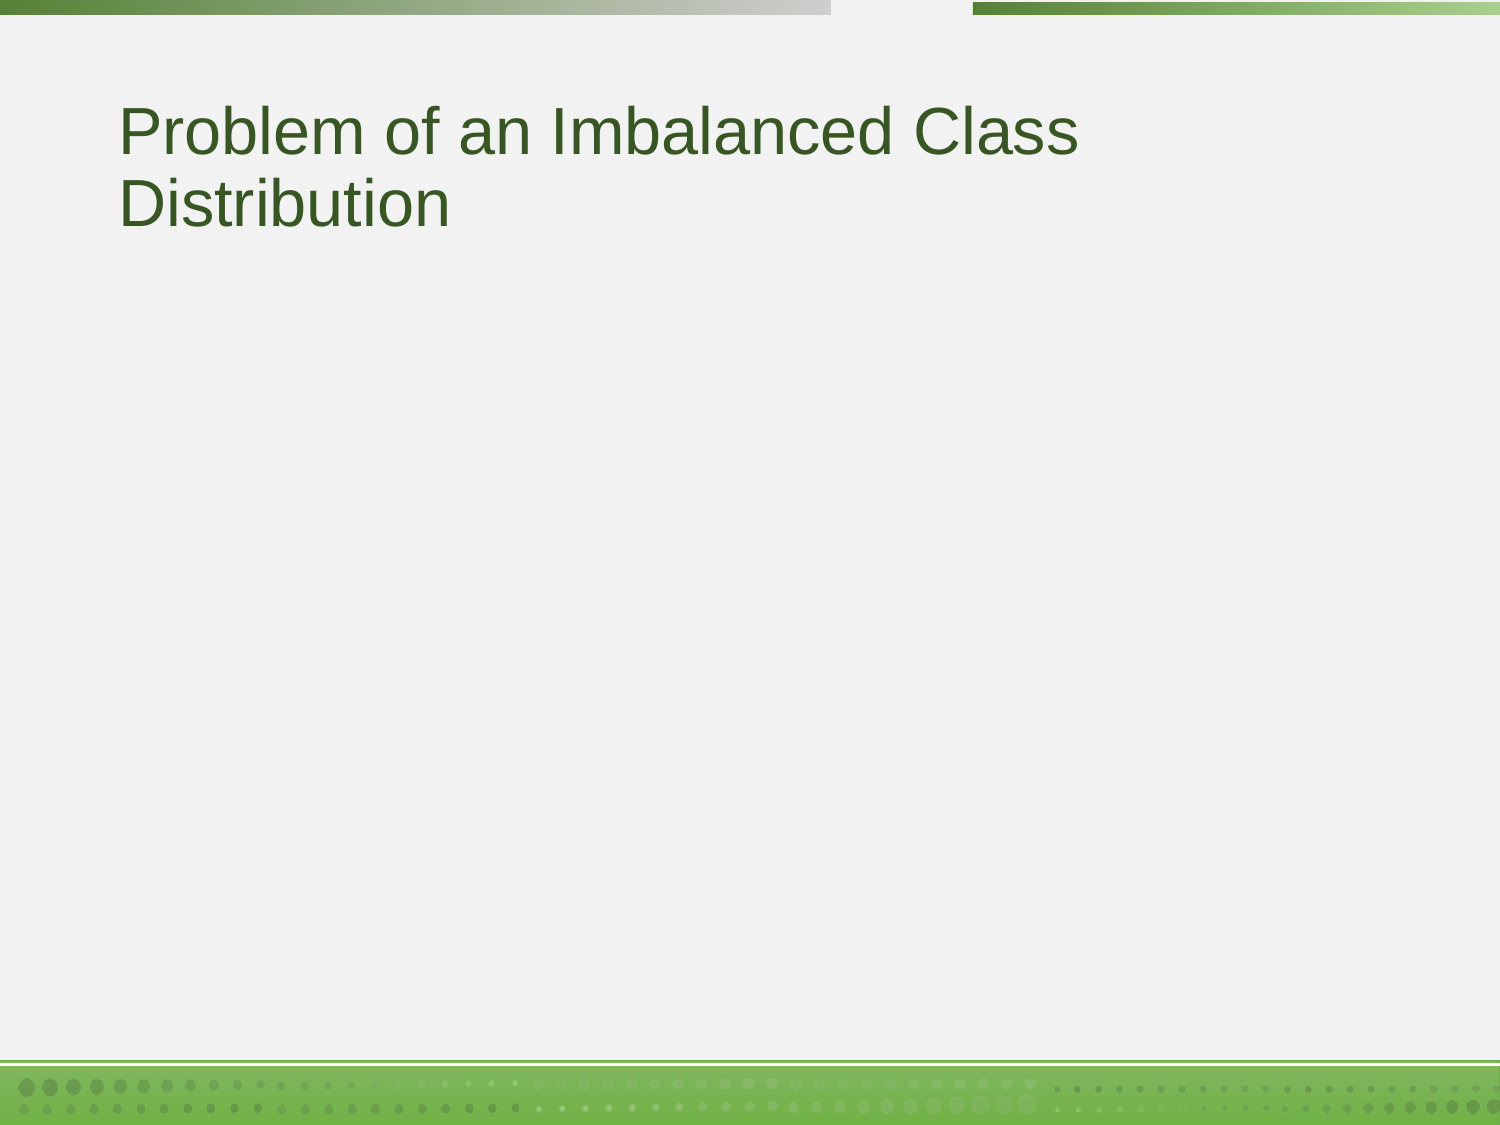

# Problem of an Imbalanced Class Distribution